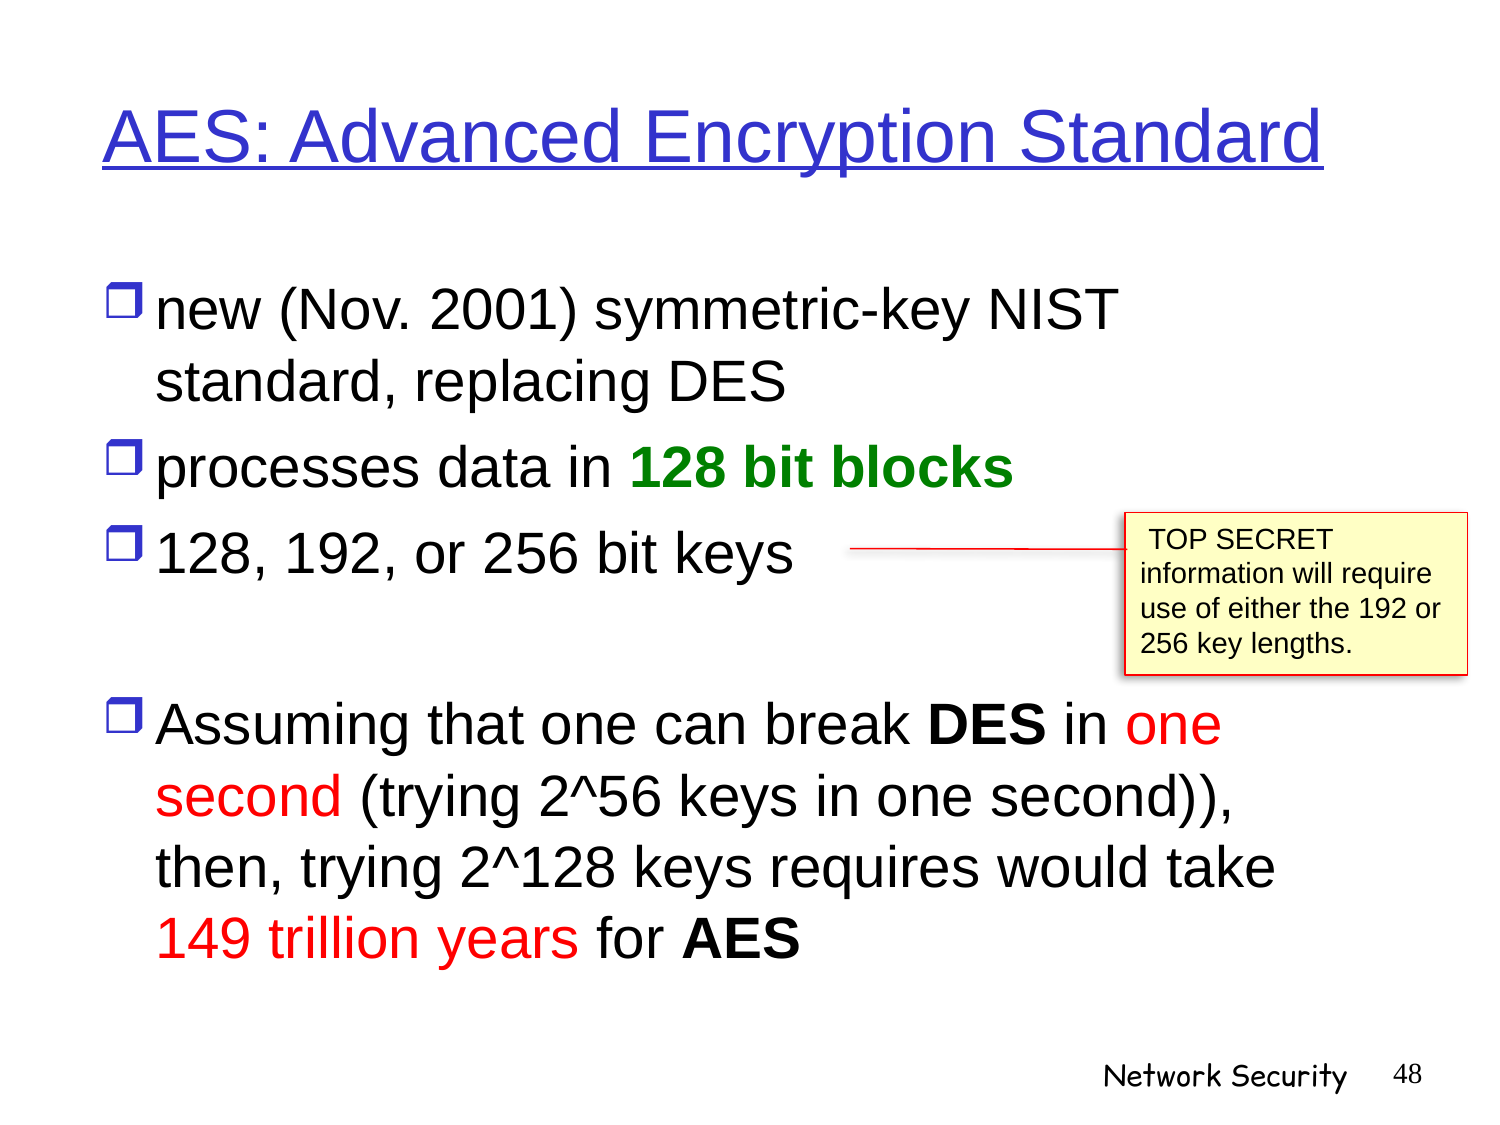

# AES: Advanced Encryption Standard
new (Nov. 2001) symmetric-key NIST standard, replacing DES
processes data in 128 bit blocks
128, 192, or 256 bit keys

Assuming that one can break DES in one second (trying 2^56 keys in one second)), then, trying 2^128 keys requires would take 149 trillion years for AES
 TOP SECRET information will require use of either the 192 or 256 key lengths.